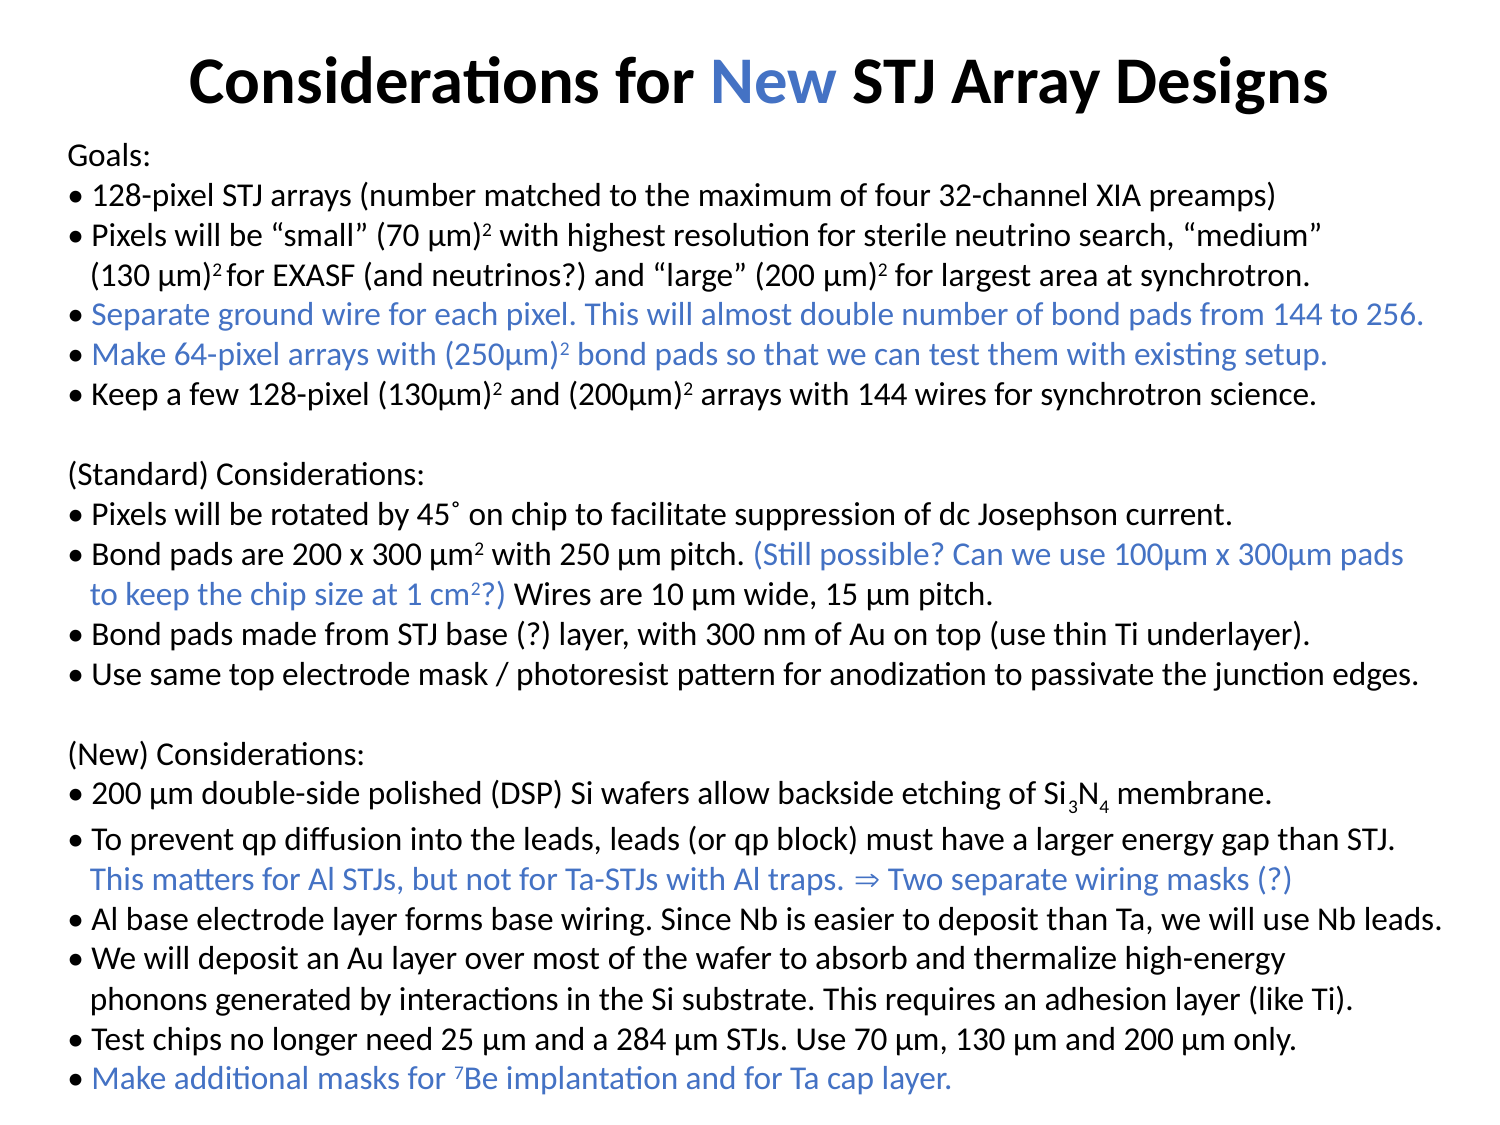

Considerations for New STJ Array Designs
Goals:
• 128-pixel STJ arrays (number matched to the maximum of four 32-channel XIA preamps)
• Pixels will be “small” (70 µm)2 with highest resolution for sterile neutrino search, “medium”
   (130 µm)2 for EXASF (and neutrinos?) and “large” (200 µm)2 for largest area at synchrotron.
• Separate ground wire for each pixel. This will almost double number of bond pads from 144 to 256.
• Make 64-pixel arrays with (250µm)2 bond pads so that we can test them with existing setup.
• Keep a few 128-pixel (130µm)2 and (200µm)2 arrays with 144 wires for synchrotron science.

(Standard) Considerations:
• Pixels will be rotated by 45˚ on chip to facilitate suppression of dc Josephson current.
• Bond pads are 200 x 300 µm2 with 250 µm pitch. (Still possible? Can we use 100µm x 300µm pads
   to keep the chip size at 1 cm2?) Wires are 10 µm wide, 15 µm pitch.
• Bond pads made from STJ base (?) layer, with 300 nm of Au on top (use thin Ti underlayer).
• Use same top electrode mask / photoresist pattern for anodization to passivate the junction edges.

(New) Considerations:
• 200 µm double-side polished (DSP) Si wafers allow backside etching of Si3N4 membrane.
• To prevent qp diffusion into the leads, leads (or qp block) must have a larger energy gap than STJ.
   This matters for Al STJs, but not for Ta-STJs with Al traps. ⇒ Two separate wiring masks (?)
• Al base electrode layer forms base wiring. Since Nb is easier to deposit than Ta, we will use Nb leads.
• We will deposit an Au layer over most of the wafer to absorb and thermalize high-energy
   phonons generated by interactions in the Si substrate. This requires an adhesion layer (like Ti).
• Test chips no longer need 25 µm and a 284 µm STJs. Use 70 µm, 130 µm and 200 µm only.
• Make additional masks for 7Be implantation and for Ta cap layer.